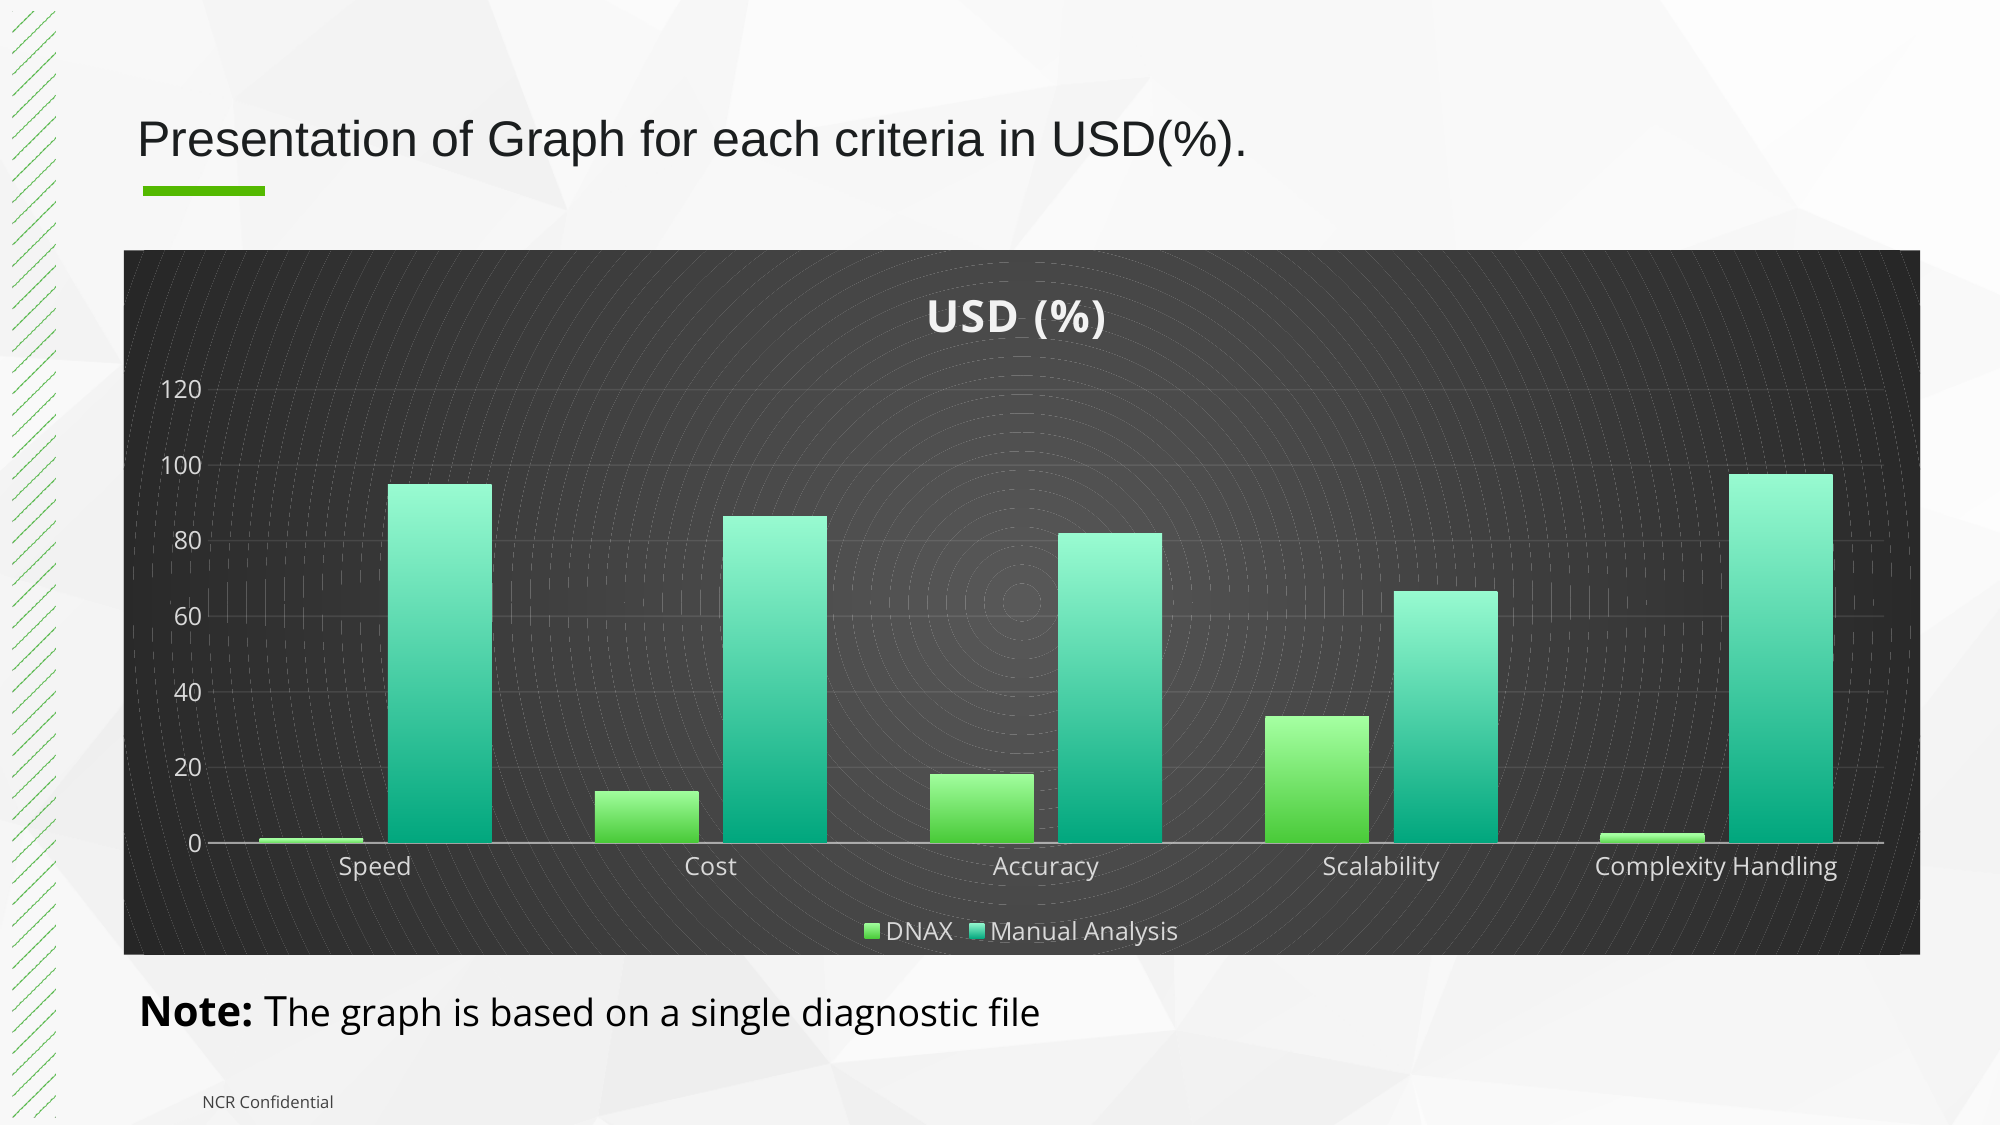

# Presentation of Graph for each criteria in USD(%).

### Chart: USD (%)

| Category | DNAX | Manual Analysis |
|---|---|---|
| Speed | 1.23 | 95.0 |
| Cost | 13.51 | 86.49 |
| Accuracy | 18.18 | 81.82 |
| Scalability | 33.33 | 66.67 |
| Complexity Handling | 2.4 | 97.6 |
Note: The graph is based on a single diagnostic file
NCR Confidential